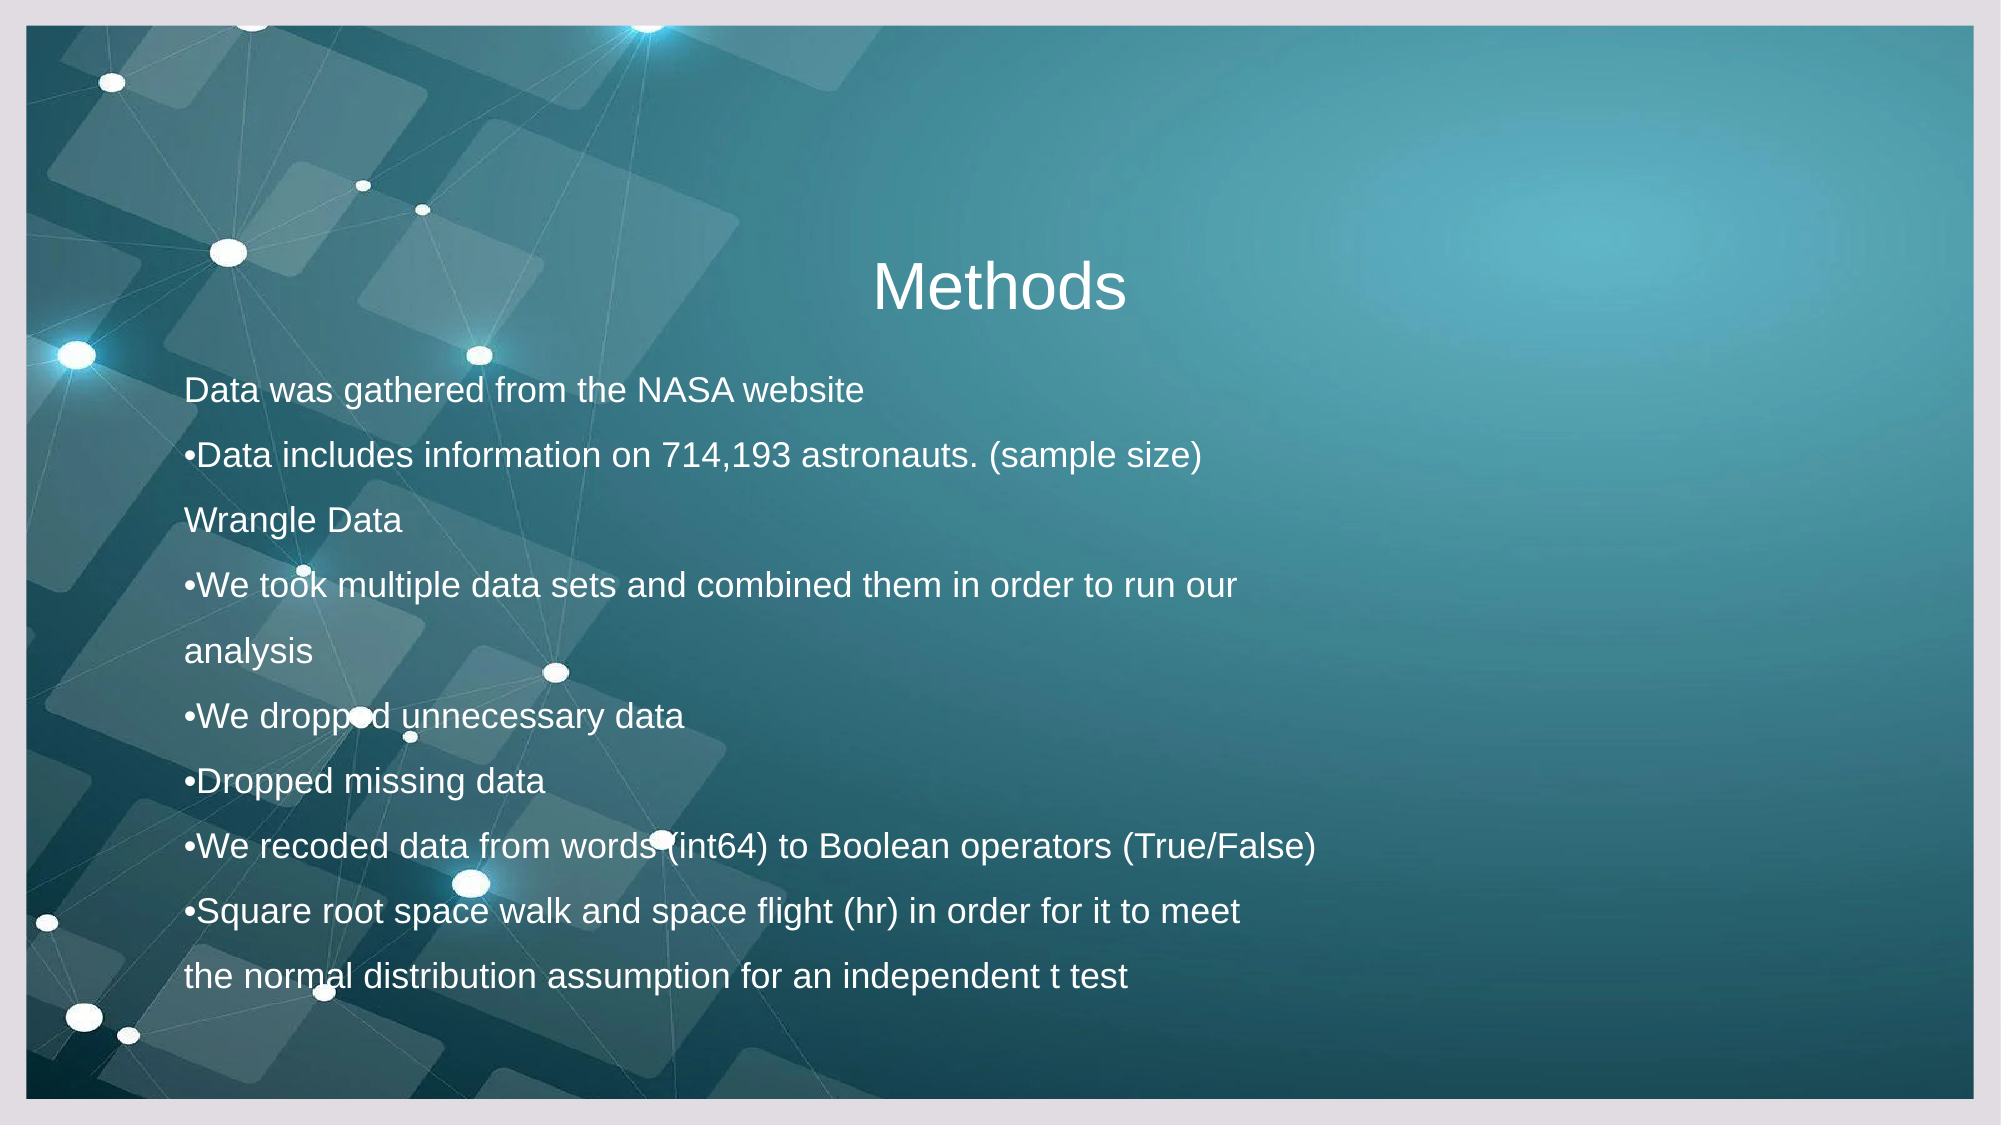

# Methods
Data was gathered from the NASA website
•Data includes information on 714,193 astronauts. (sample size)
Wrangle Data
•We took multiple data sets and combined them in order to run our
analysis
•We dropped unnecessary data
•Dropped missing data
•We recoded data from words (int64) to Boolean operators (True/False)
•Square root space walk and space flight (hr) in order for it to meet
the normal distribution assumption for an independent t test